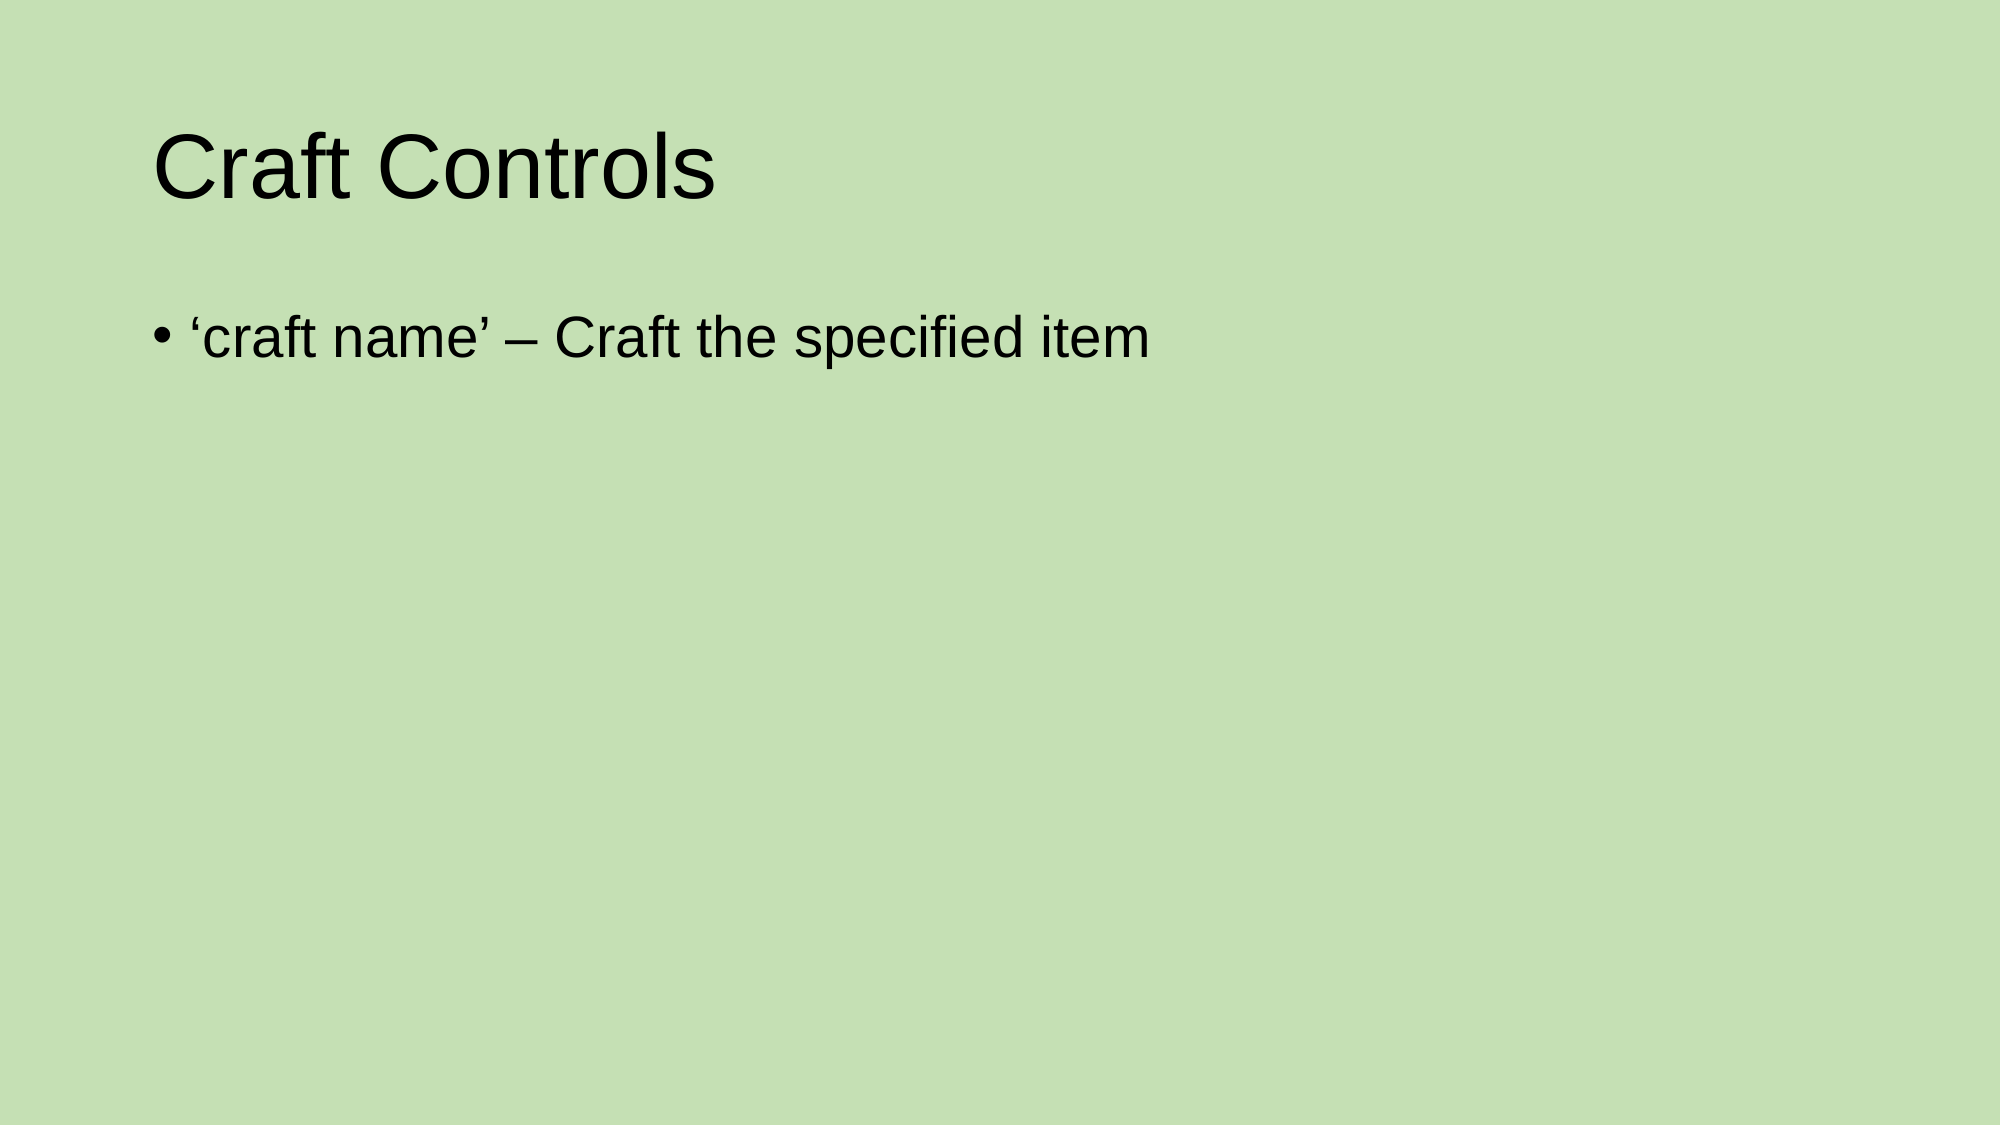

# Craft Controls
‘craft name’ – Craft the specified item